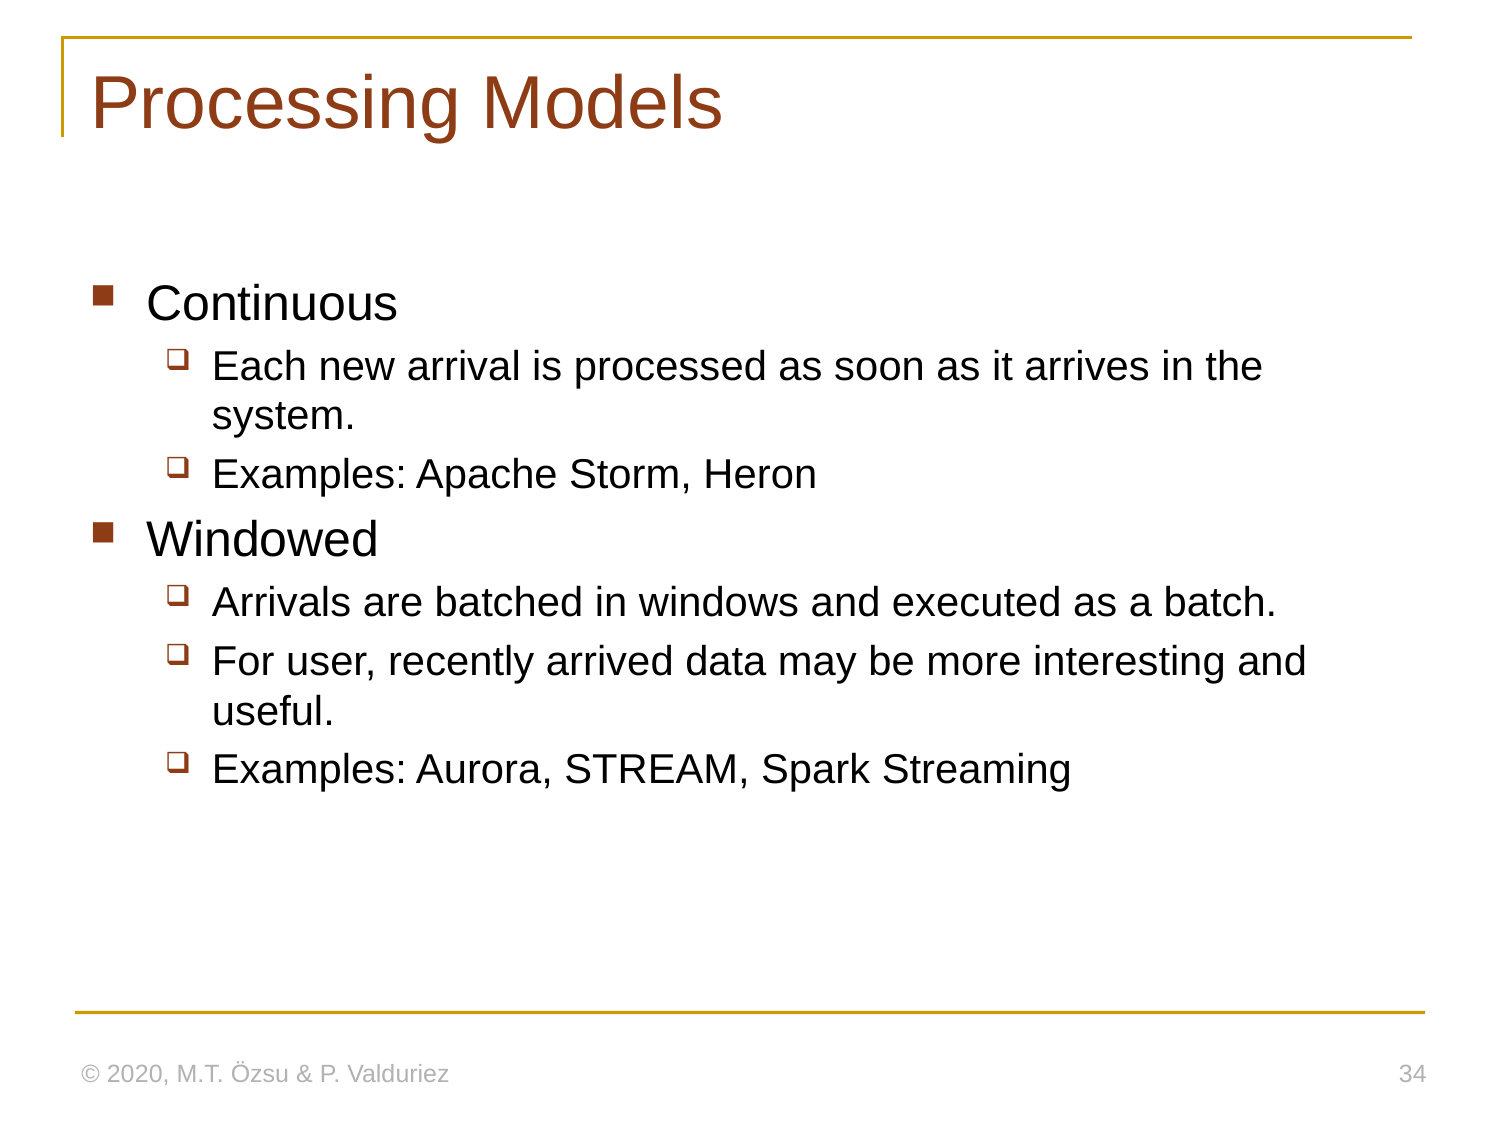

# Processing Models
Continuous
Each new arrival is processed as soon as it arrives in the system.
Examples: Apache Storm, Heron
Windowed
Arrivals are batched in windows and executed as a batch.
For user, recently arrived data may be more interesting and useful.
Examples: Aurora, STREAM, Spark Streaming

© 2020, M.T. Özsu & P. Valduriez
34